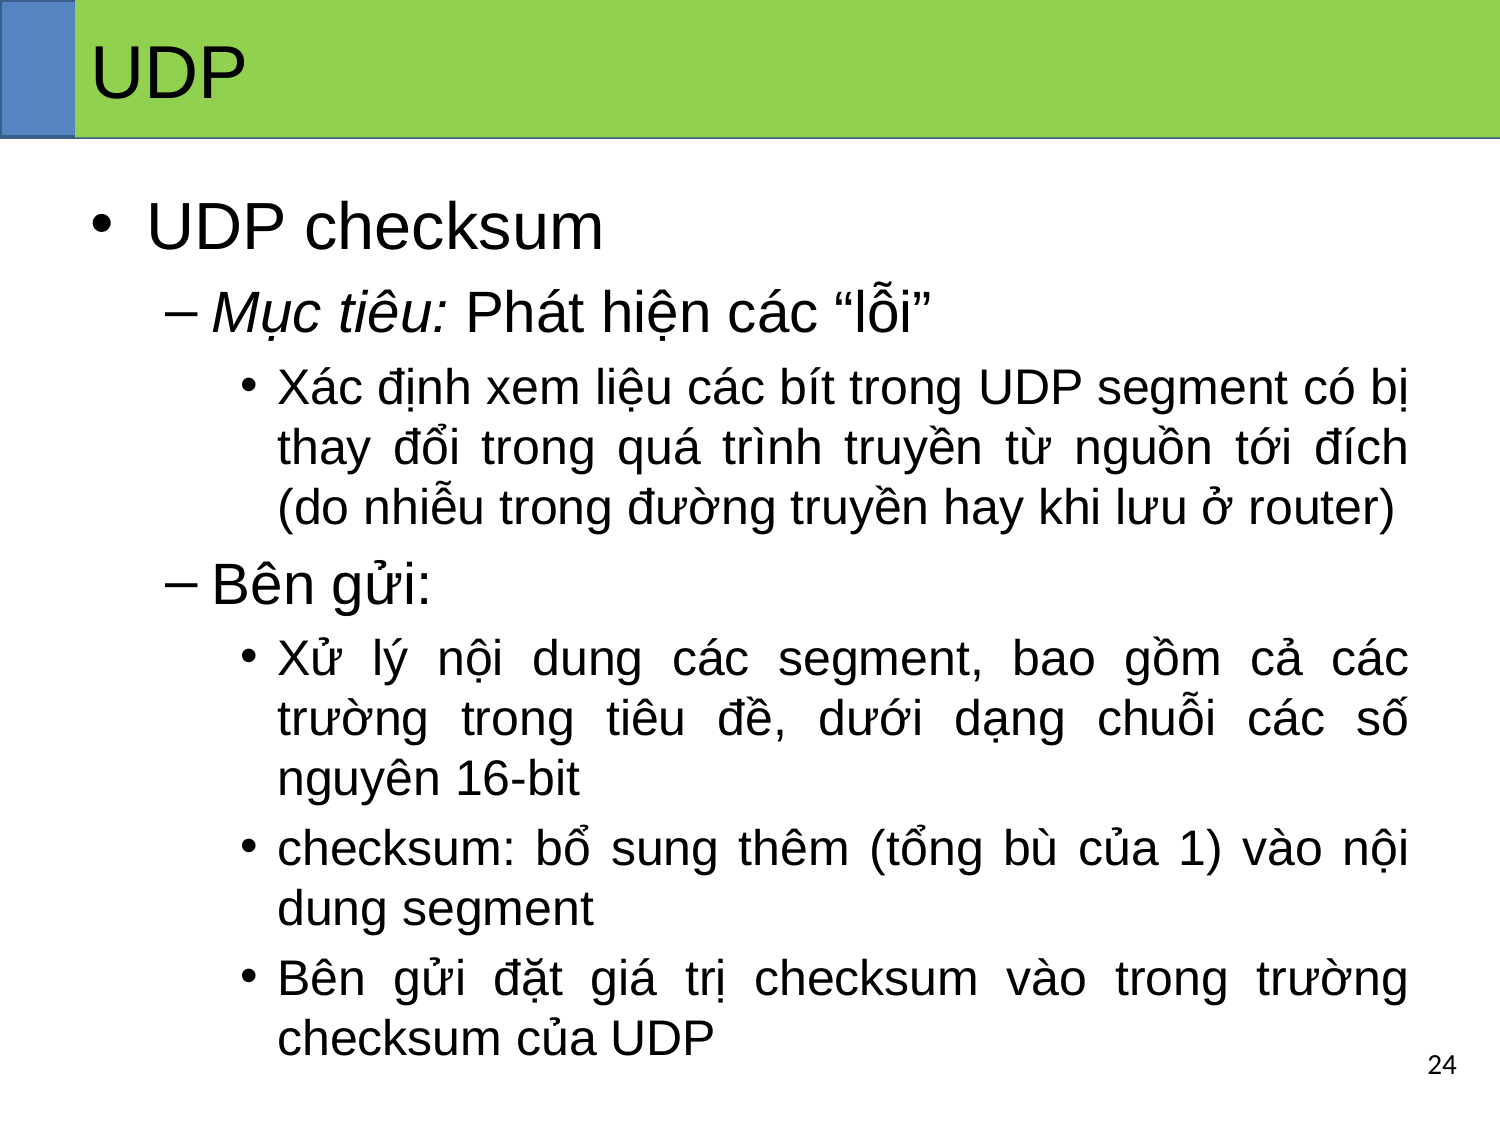

# UDP
UDP checksum
Mục tiêu: Phát hiện các “lỗi”
Xác định xem liệu các bít trong UDP segment có bị thay đổi trong quá trình truyền từ nguồn tới đích (do nhiễu trong đường truyền hay khi lưu ở router)
Bên gửi:
Xử lý nội dung các segment, bao gồm cả các trường trong tiêu đề, dưới dạng chuỗi các số nguyên 16-bit
checksum: bổ sung thêm (tổng bù của 1) vào nội dung segment
Bên gửi đặt giá trị checksum vào trong trường checksum của UDP
24